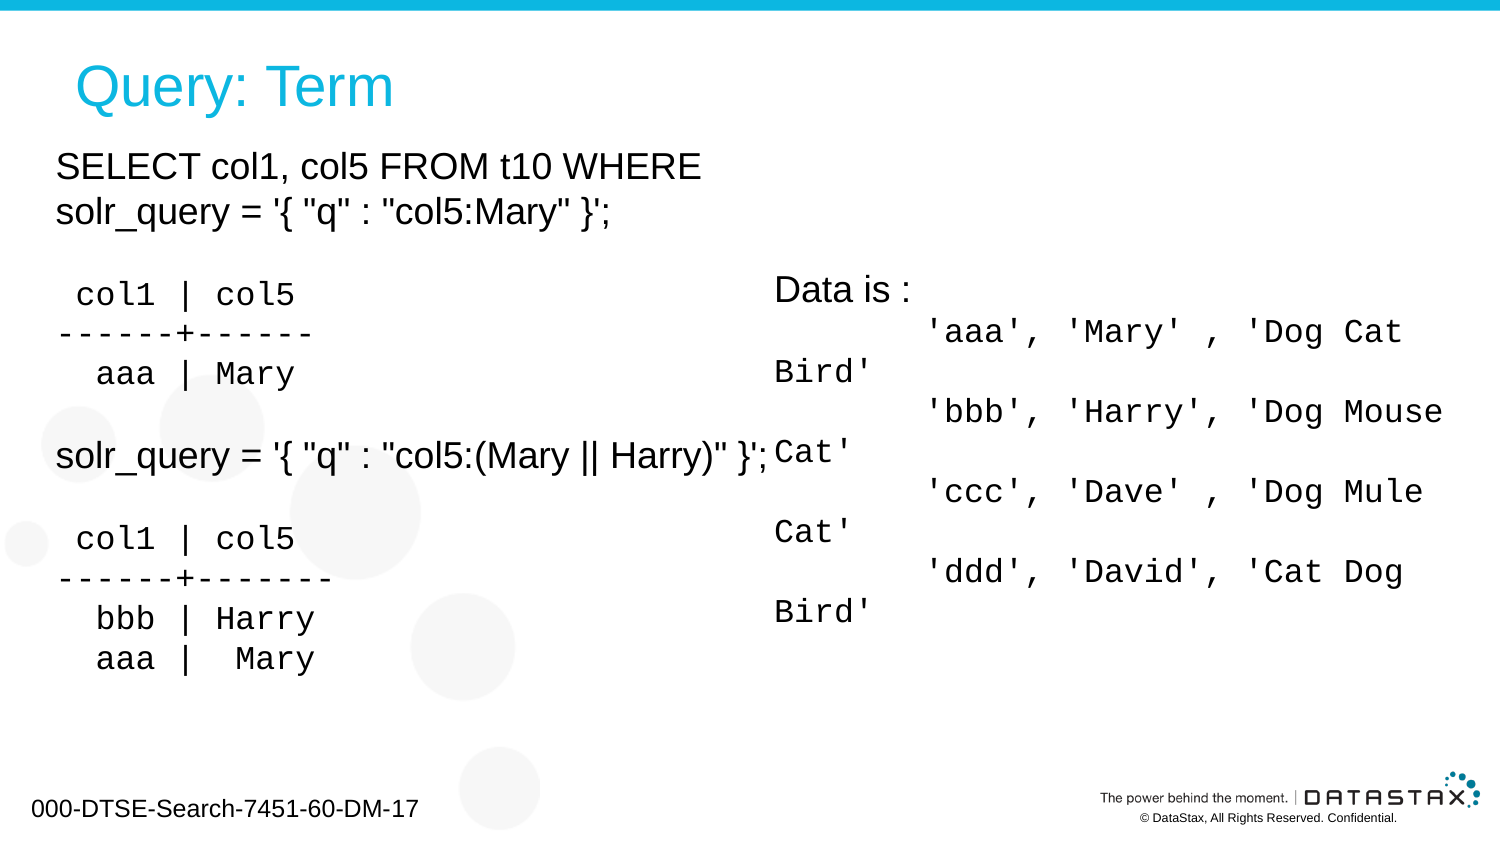

# Query: Term
SELECT col1, col5 FROM t10 WHERE
solr_query = '{ "q" : "col5:Mary" }';

 col1 | col5
------+------
  aaa | Mary

solr_query = '{ "q" : "col5:(Mary || Harry)" }';

 col1 | col5
------+-------
  bbb | Harry
  aaa |  Mary
Data is :
	'aaa', 'Mary' , 'Dog Cat Bird'
	'bbb', 'Harry', 'Dog Mouse Cat'
	'ccc', 'Dave' , 'Dog Mule Cat'
	'ddd', 'David', 'Cat Dog Bird'
000-DTSE-Search-7451-60-DM-17
© DataStax, All Rights Reserved. Confidential.